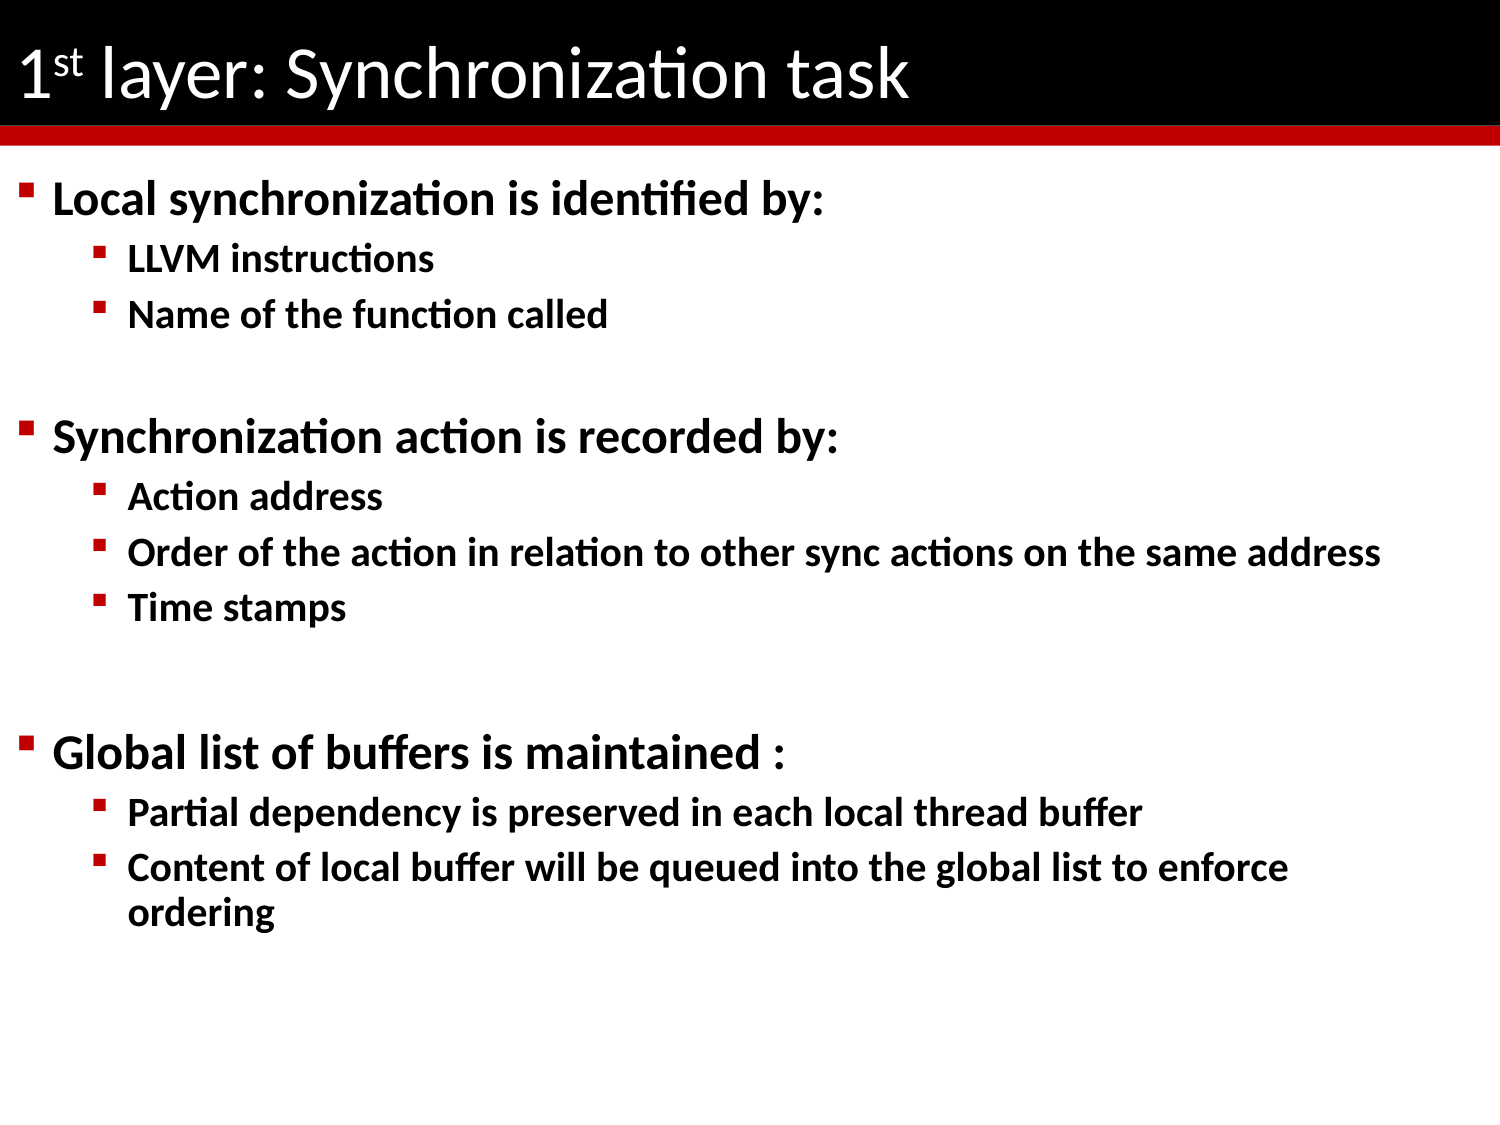

1st layer: Synchronization task
Local synchronization is identified by:
LLVM instructions
Name of the function called
Synchronization action is recorded by:
Action address
Order of the action in relation to other sync actions on the same address
Time stamps

Global list of buffers is maintained :
Partial dependency is preserved in each local thread buffer
Content of local buffer will be queued into the global list to enforce ordering